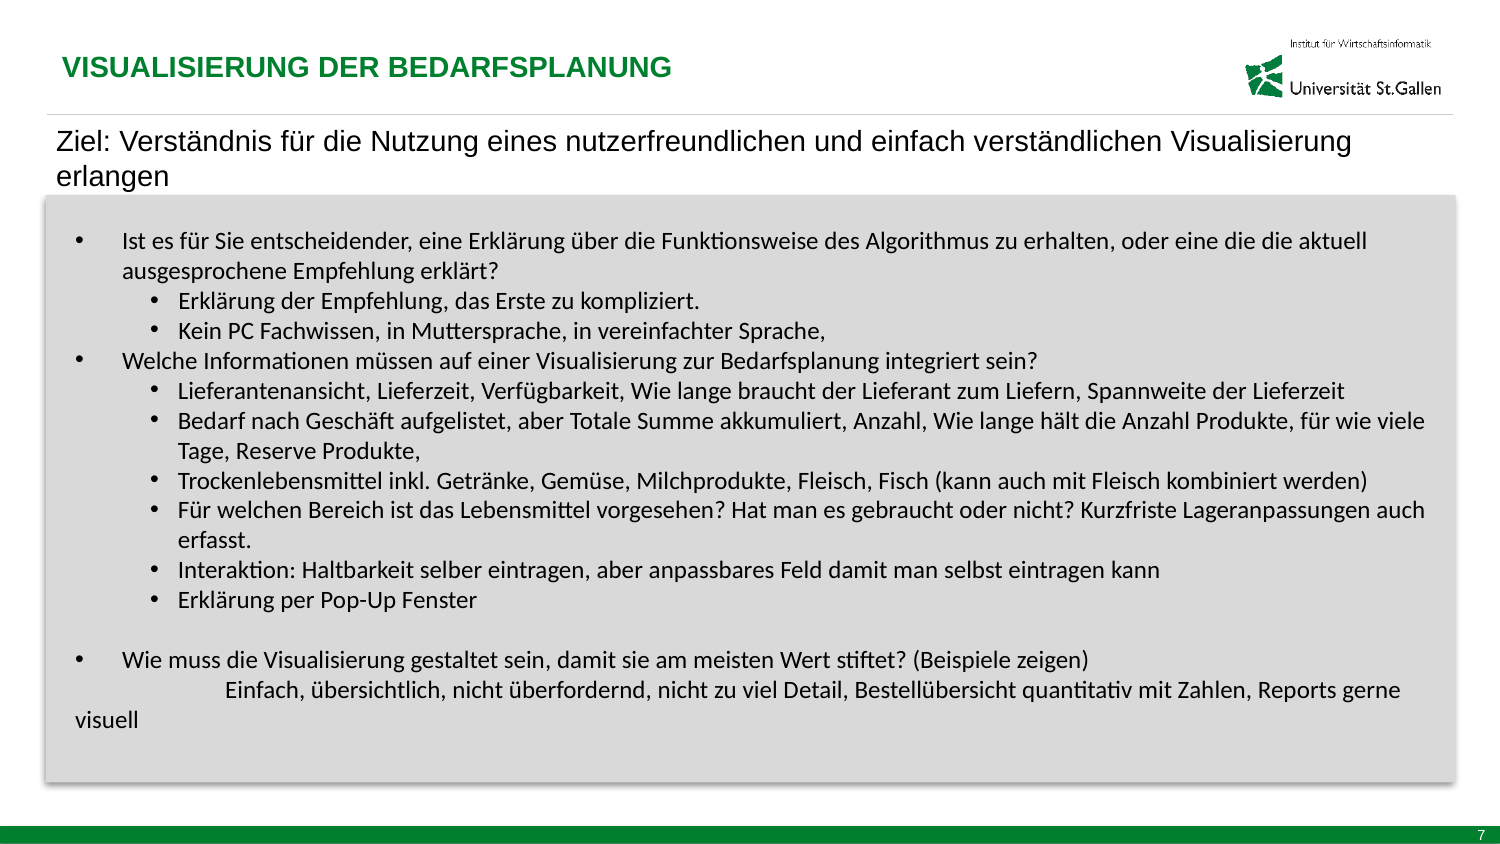

VISUALISIERUNG DER BEDARFSPLANUNG

Ziel: Verständnis für die Nutzung eines nutzerfreundlichen und einfach verständlichen Visualisierung erlangen
Ist es für Sie entscheidender, eine Erklärung über die Funktionsweise des Algorithmus zu erhalten, oder eine die die aktuell ausgesprochene Empfehlung erklärt?
Erklärung der Empfehlung, das Erste zu kompliziert.
Kein PC Fachwissen, in Muttersprache, in vereinfachter Sprache,
Welche Informationen müssen auf einer Visualisierung zur Bedarfsplanung integriert sein?
Lieferantenansicht, Lieferzeit, Verfügbarkeit, Wie lange braucht der Lieferant zum Liefern, Spannweite der Lieferzeit
Bedarf nach Geschäft aufgelistet, aber Totale Summe akkumuliert, Anzahl, Wie lange hält die Anzahl Produkte, für wie viele Tage, Reserve Produkte,
Trockenlebensmittel inkl. Getränke, Gemüse, Milchprodukte, Fleisch, Fisch (kann auch mit Fleisch kombiniert werden)
Für welchen Bereich ist das Lebensmittel vorgesehen? Hat man es gebraucht oder nicht? Kurzfriste Lageranpassungen auch erfasst.
Interaktion: Haltbarkeit selber eintragen, aber anpassbares Feld damit man selbst eintragen kann
Erklärung per Pop-Up Fenster

Wie muss die Visualisierung gestaltet sein, damit sie am meisten Wert stiftet? (Beispiele zeigen)
	Einfach, übersichtlich, nicht überfordernd, nicht zu viel Detail, Bestellübersicht quantitativ mit Zahlen, Reports gerne visuell